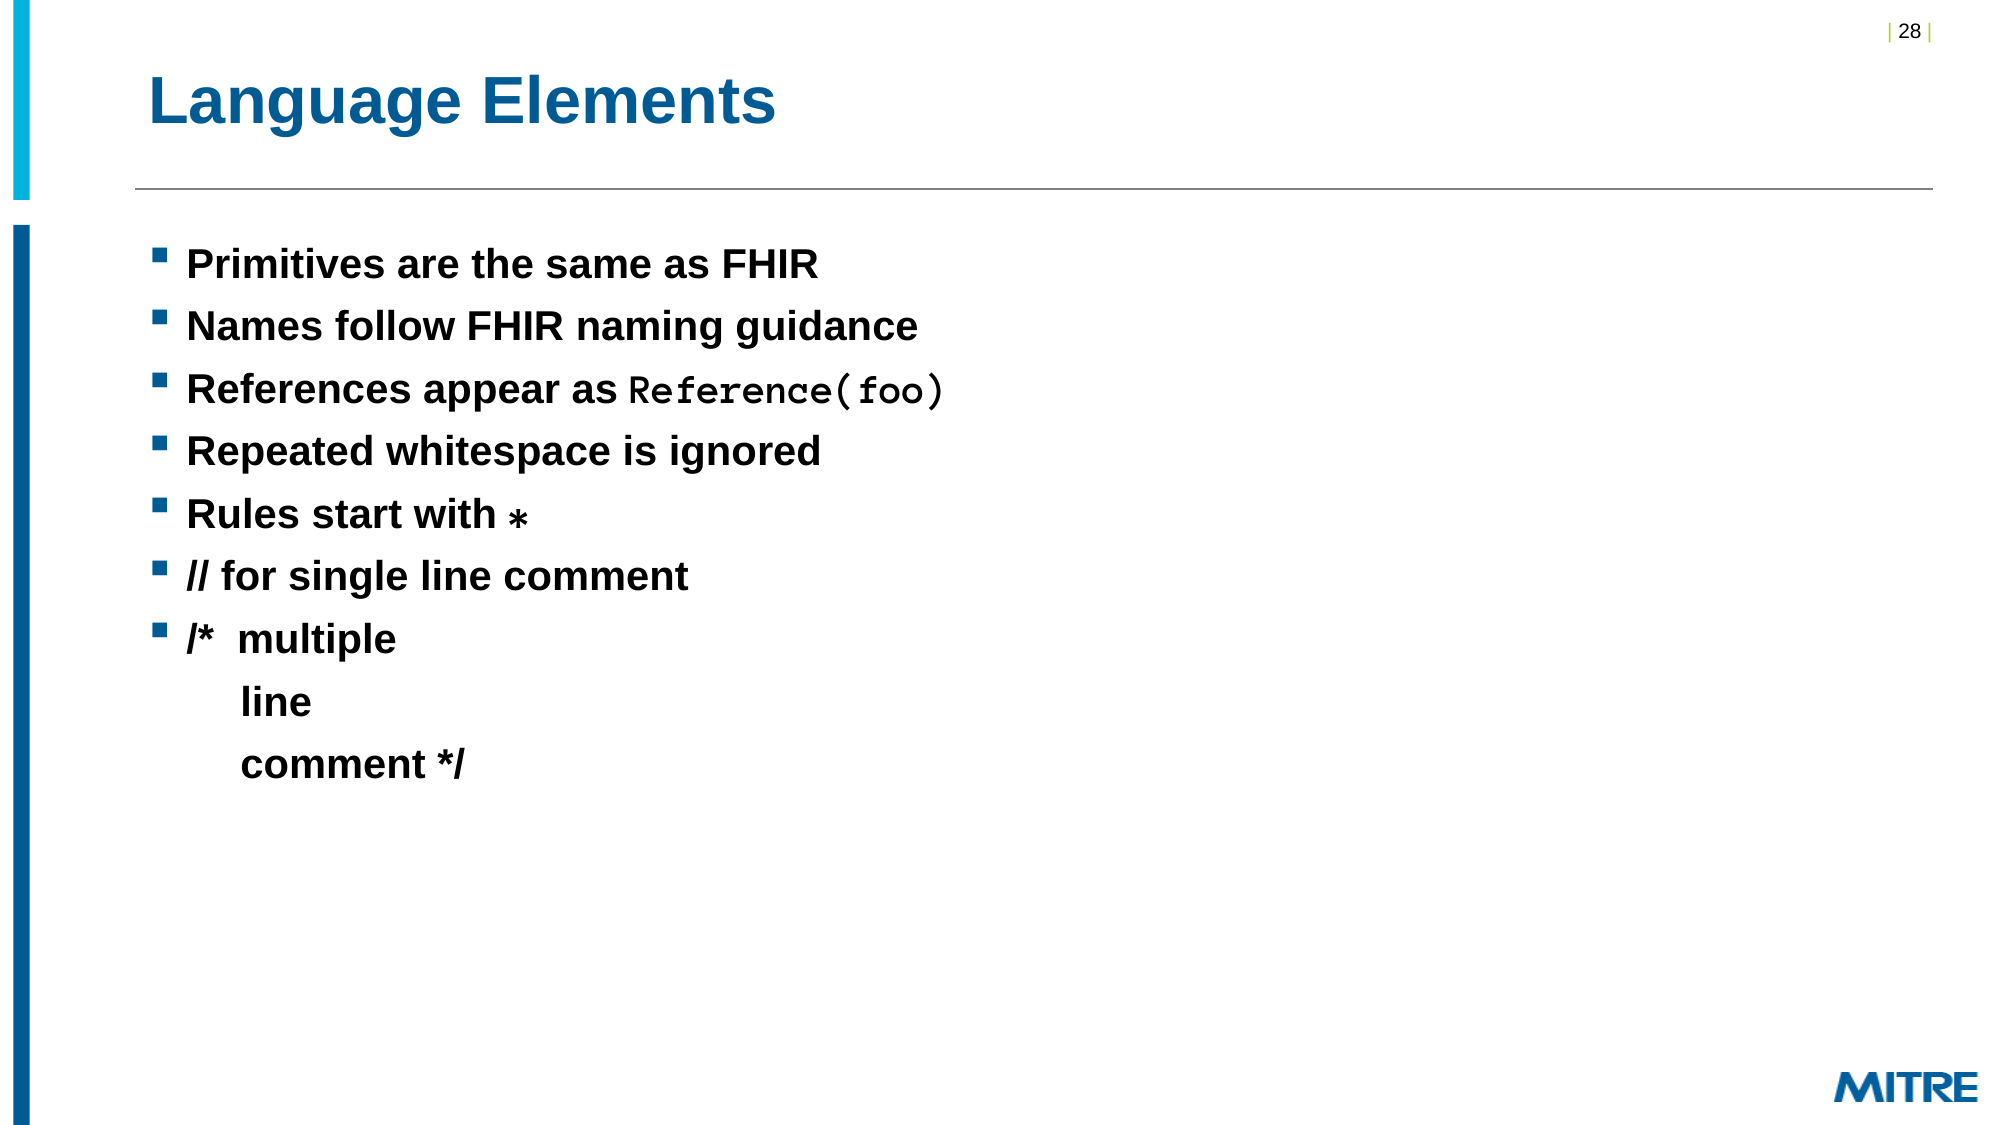

# Language Elements
Primitives are the same as FHIR
Names follow FHIR naming guidance
References appear as Reference(foo)
Repeated whitespace is ignored
Rules start with *
// for single line comment
/*  multiple
        line
        comment */